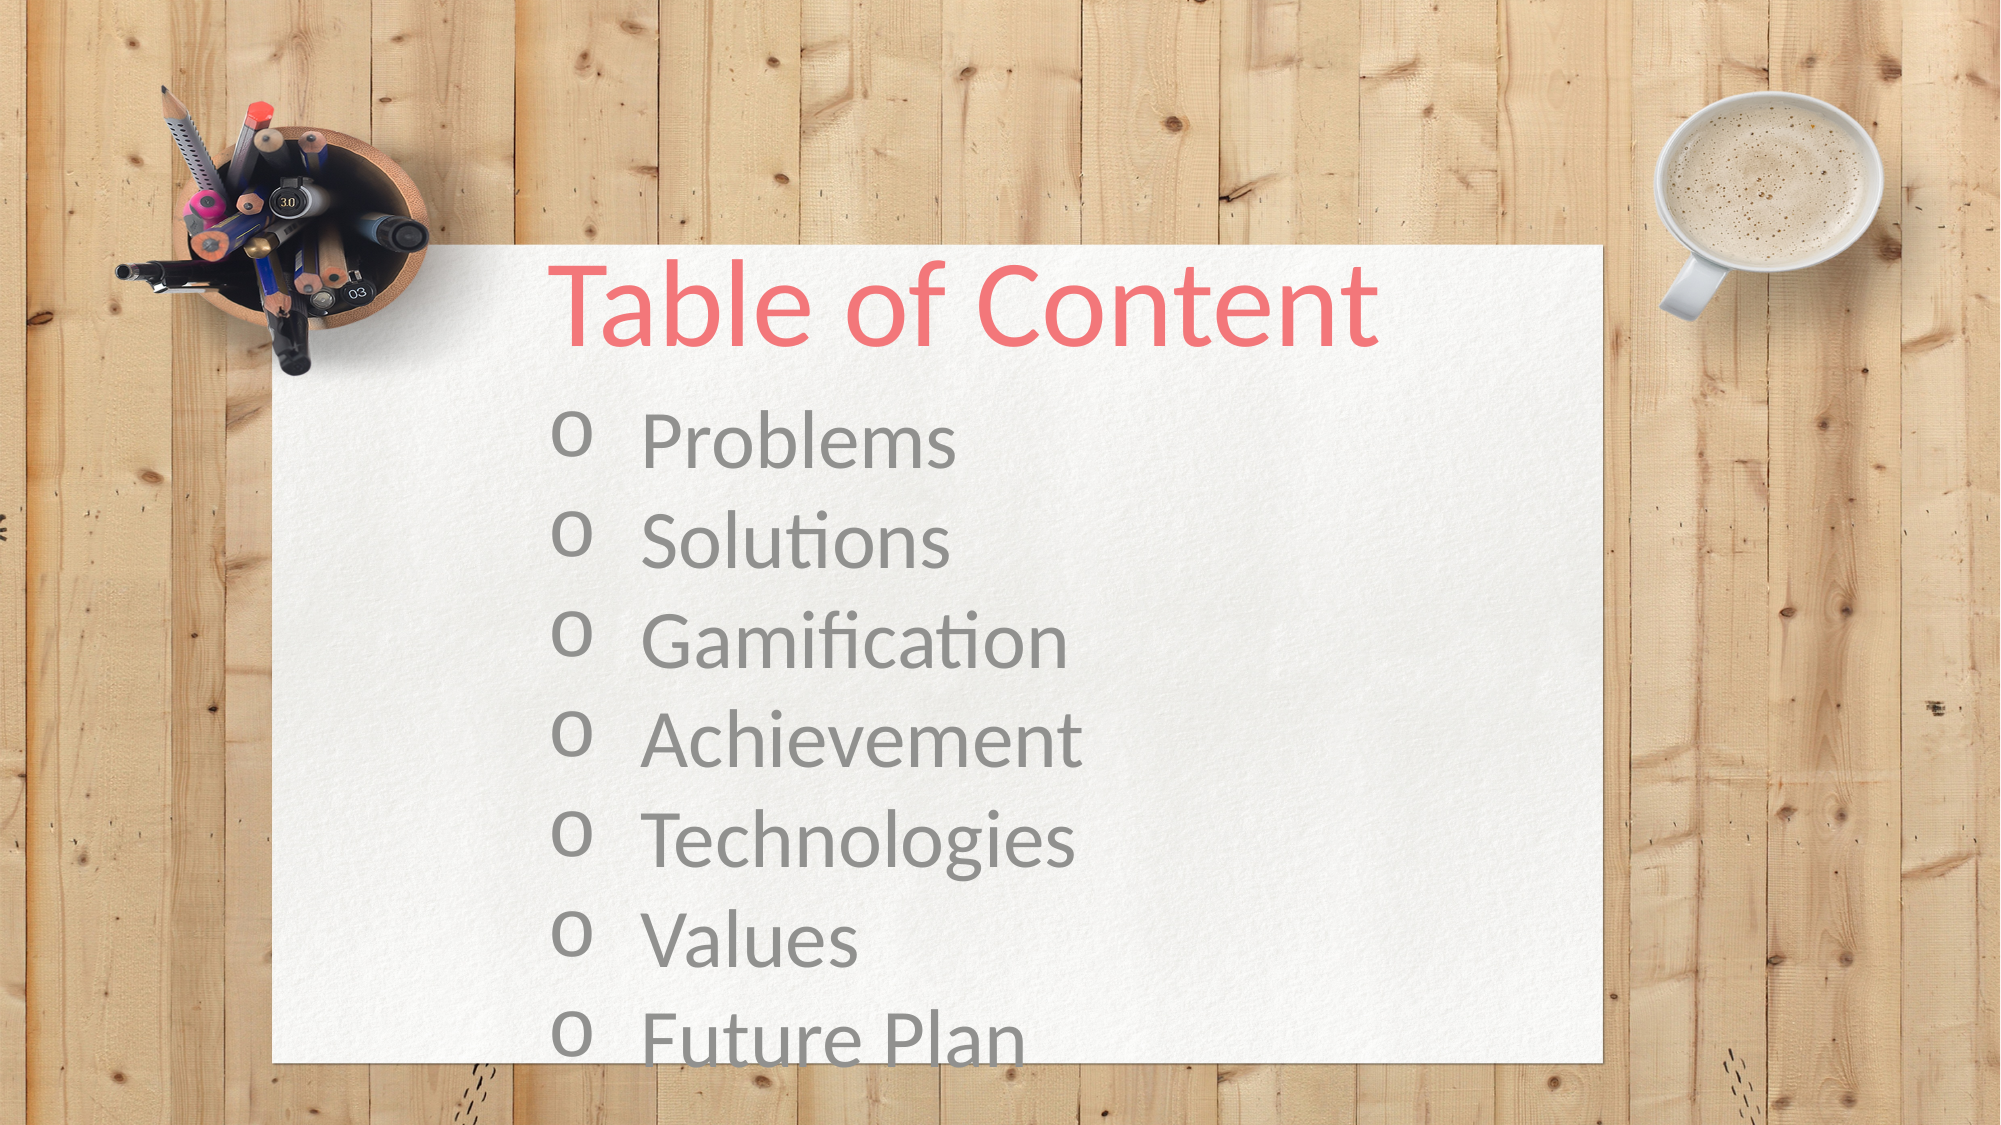

Table of Content

Problems
Solutions
Gamification
Achievement
Technologies
Values
Future Plan